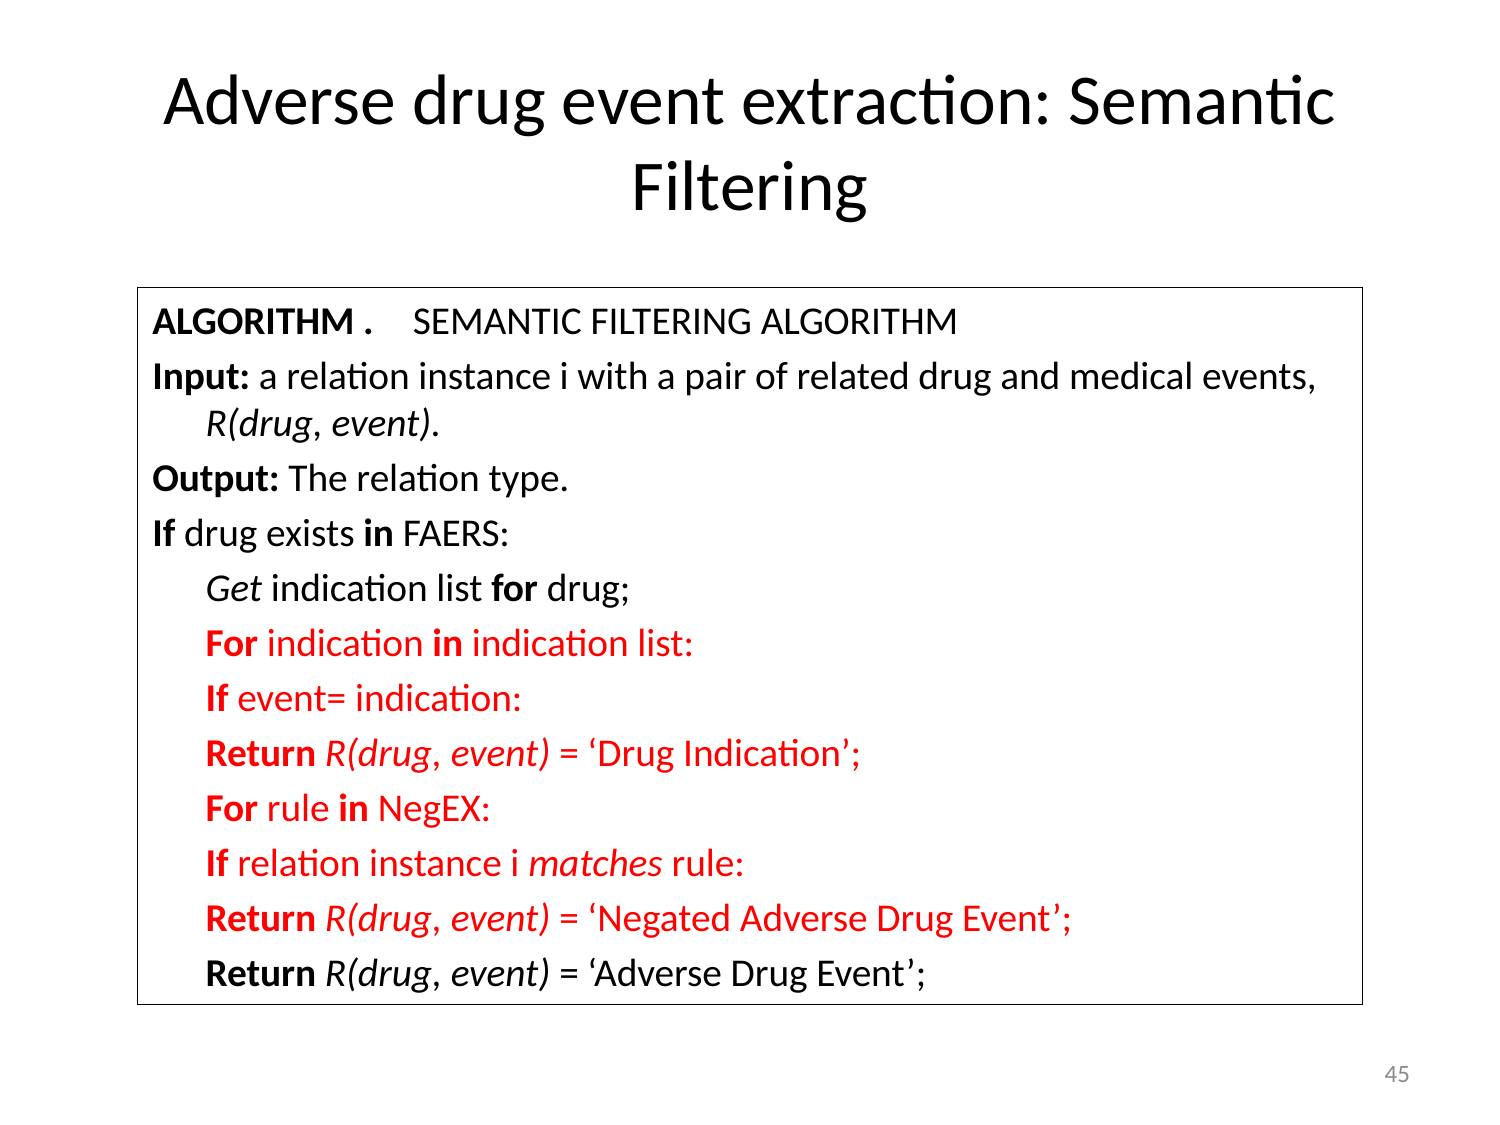

# Adverse drug event extraction: Semantic Filtering
Algorithm . Semantic Filtering Algorithm
Input: a relation instance i with a pair of related drug and medical events, R(drug, event).
Output: The relation type.
If drug exists in FAERS:
	Get indication list for drug;
	For indication in indication list:
		If event= indication:
			Return R(drug, event) = ‘Drug Indication’;
	For rule in NegEX:
		If relation instance i matches rule:
			Return R(drug, event) = ‘Negated Adverse Drug Event’;
	Return R(drug, event) = ‘Adverse Drug Event’;

45